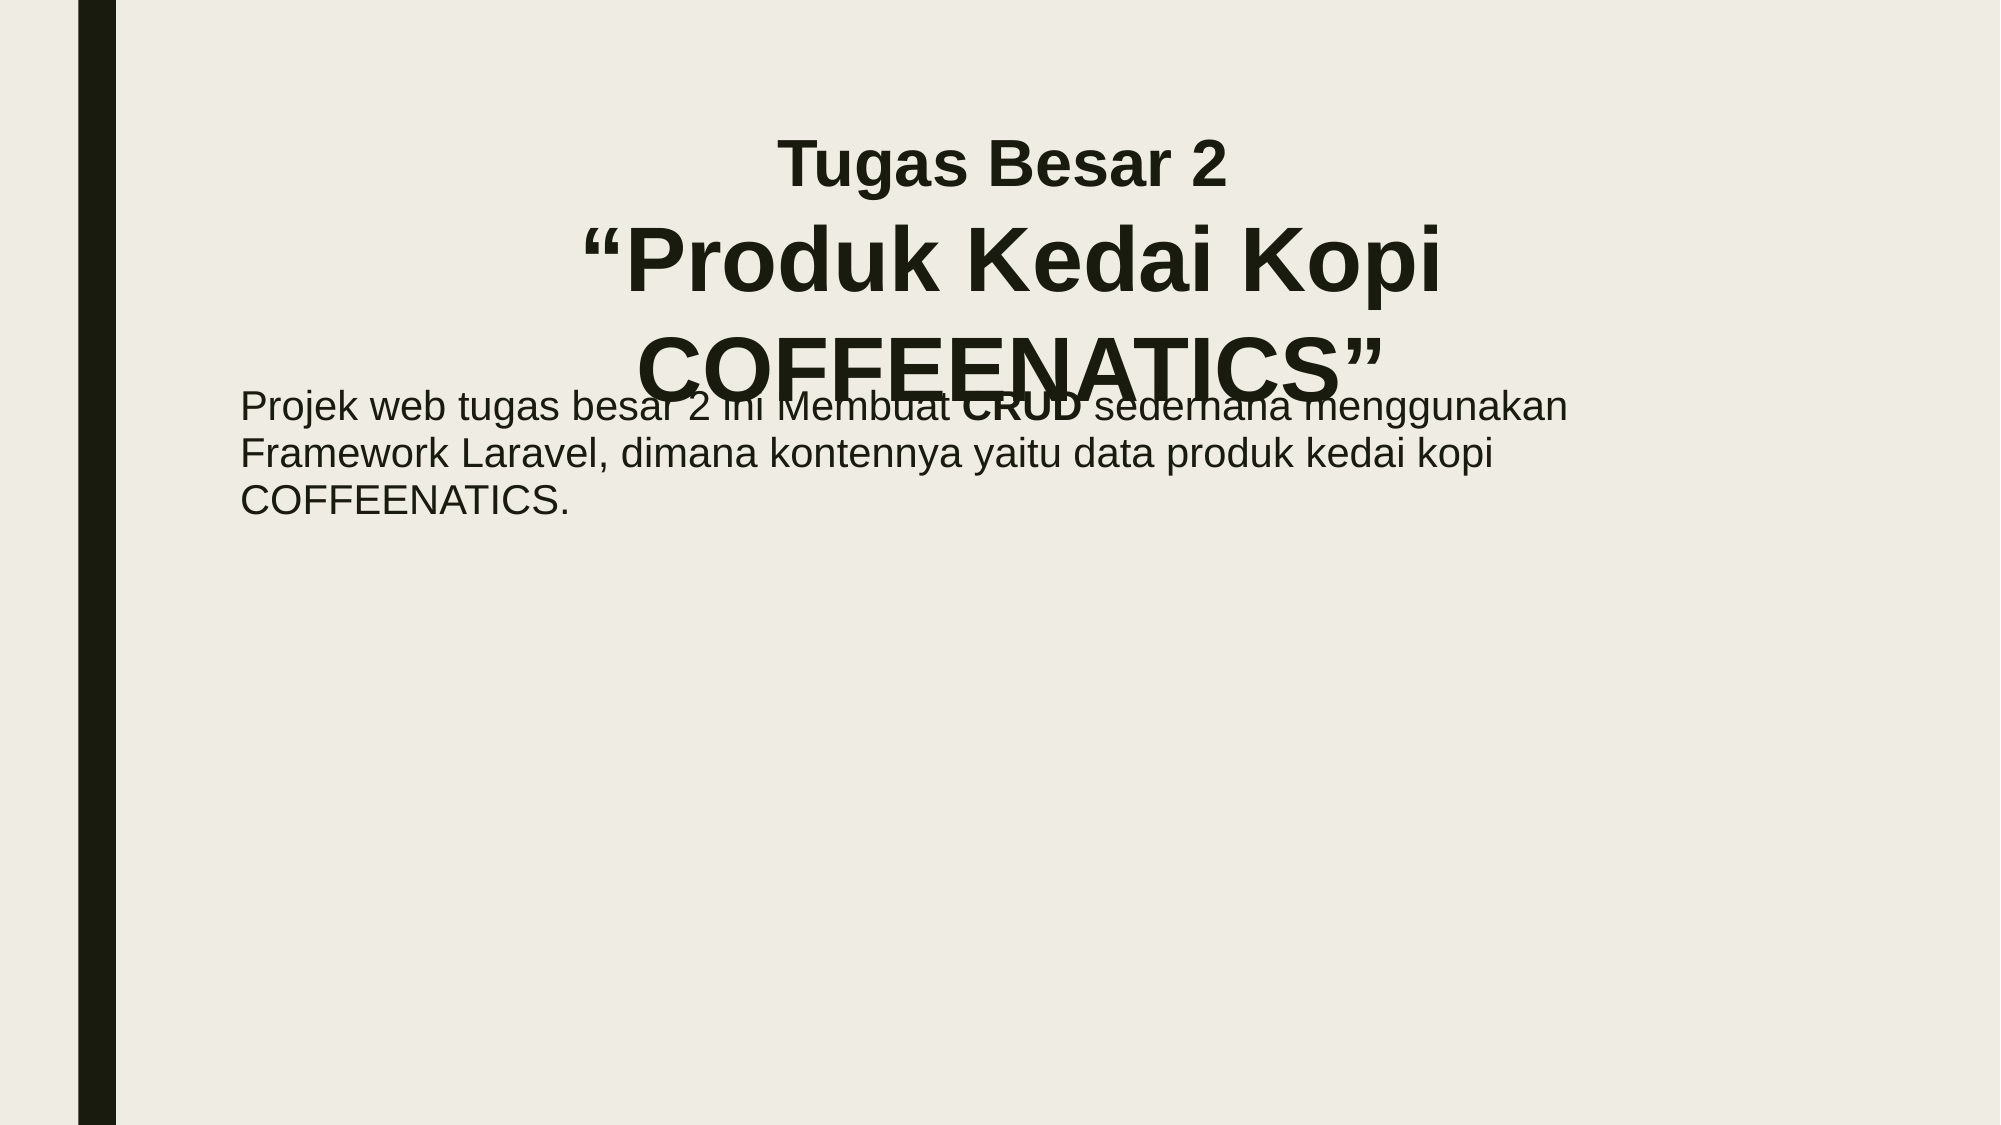

# Tugas Besar 2 “Produk Kedai Kopi COFFEENATICS”
Projek web tugas besar 2 ini Membuat CRUD sederhana menggunakan Framework Laravel, dimana kontennya yaitu data produk kedai kopi COFFEENATICS.